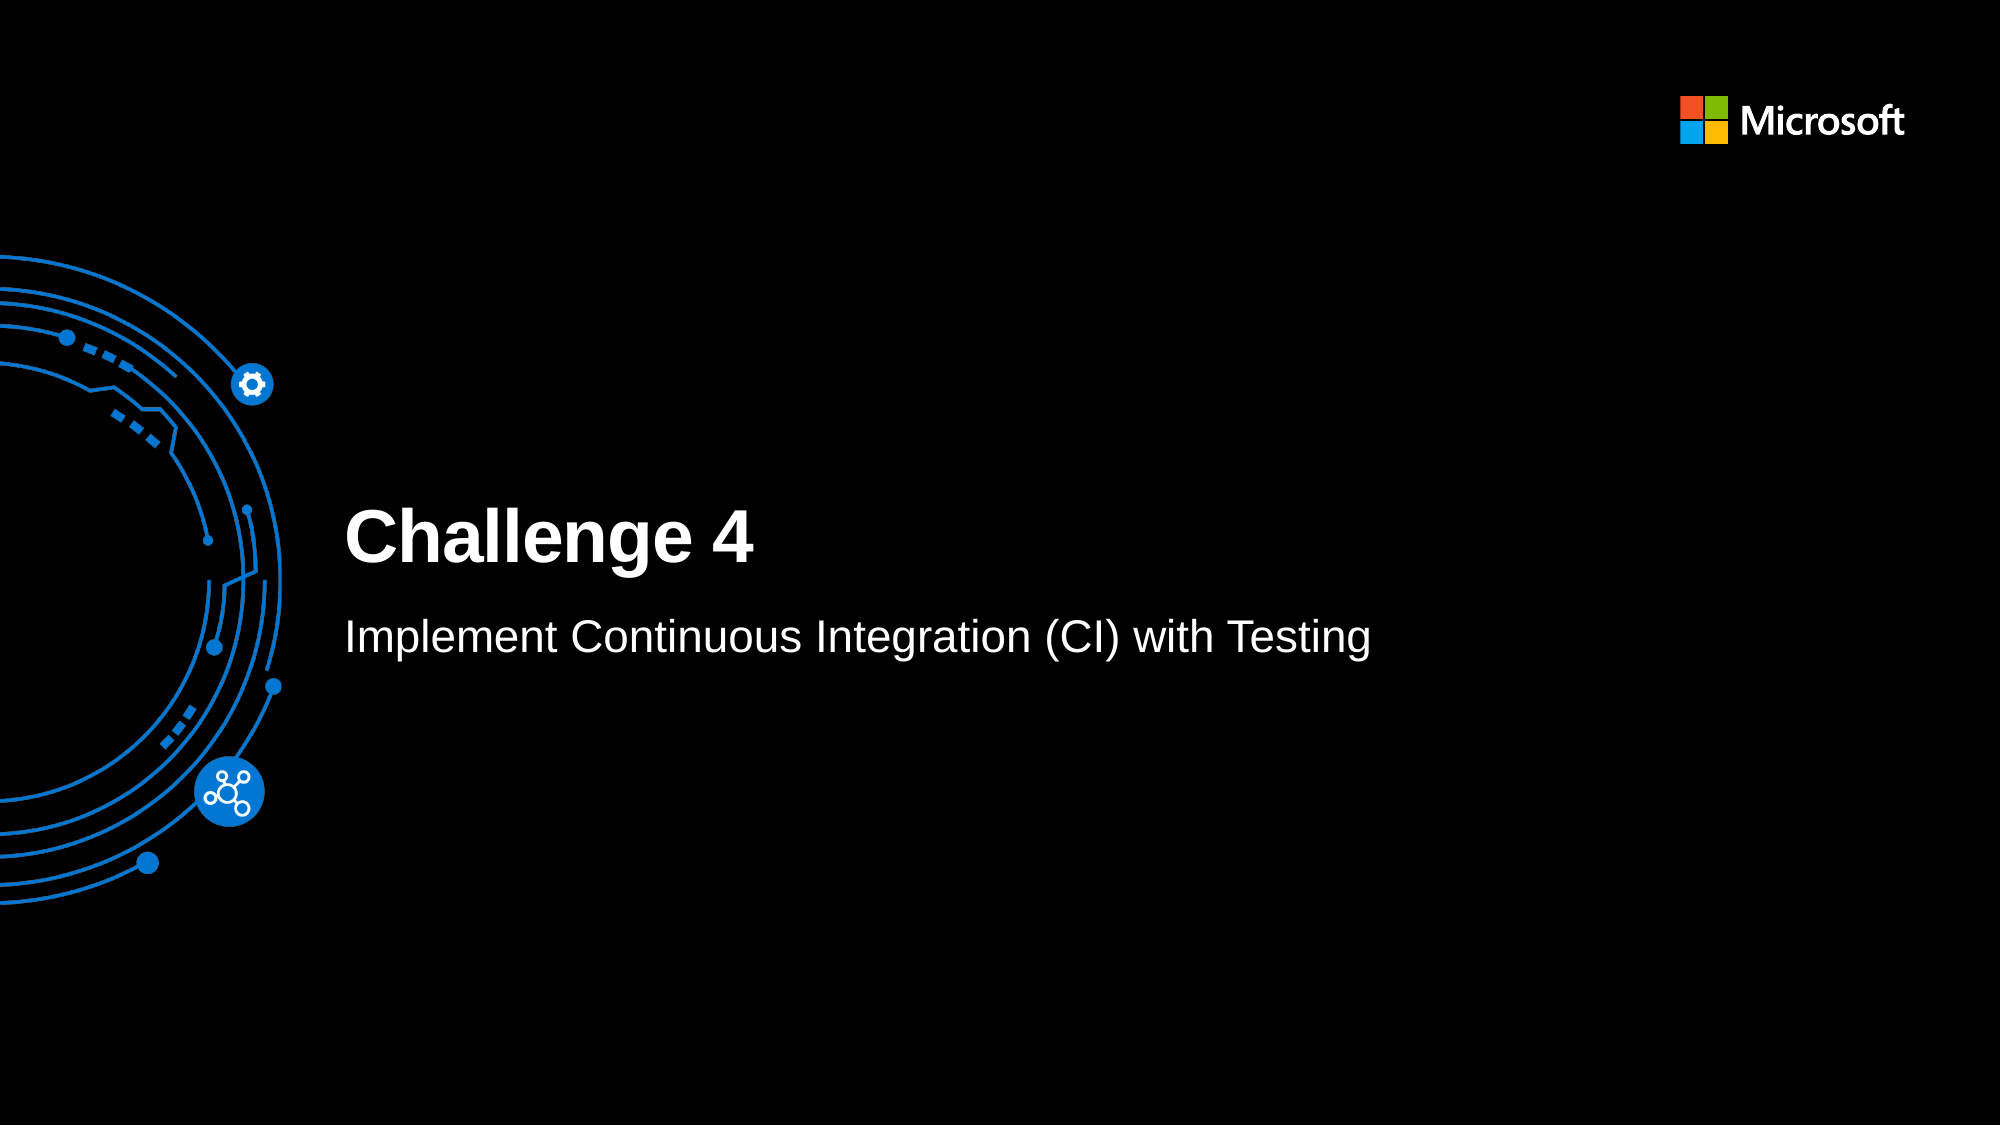

# Challenge 4
Implement Continuous Integration (CI) with Testing